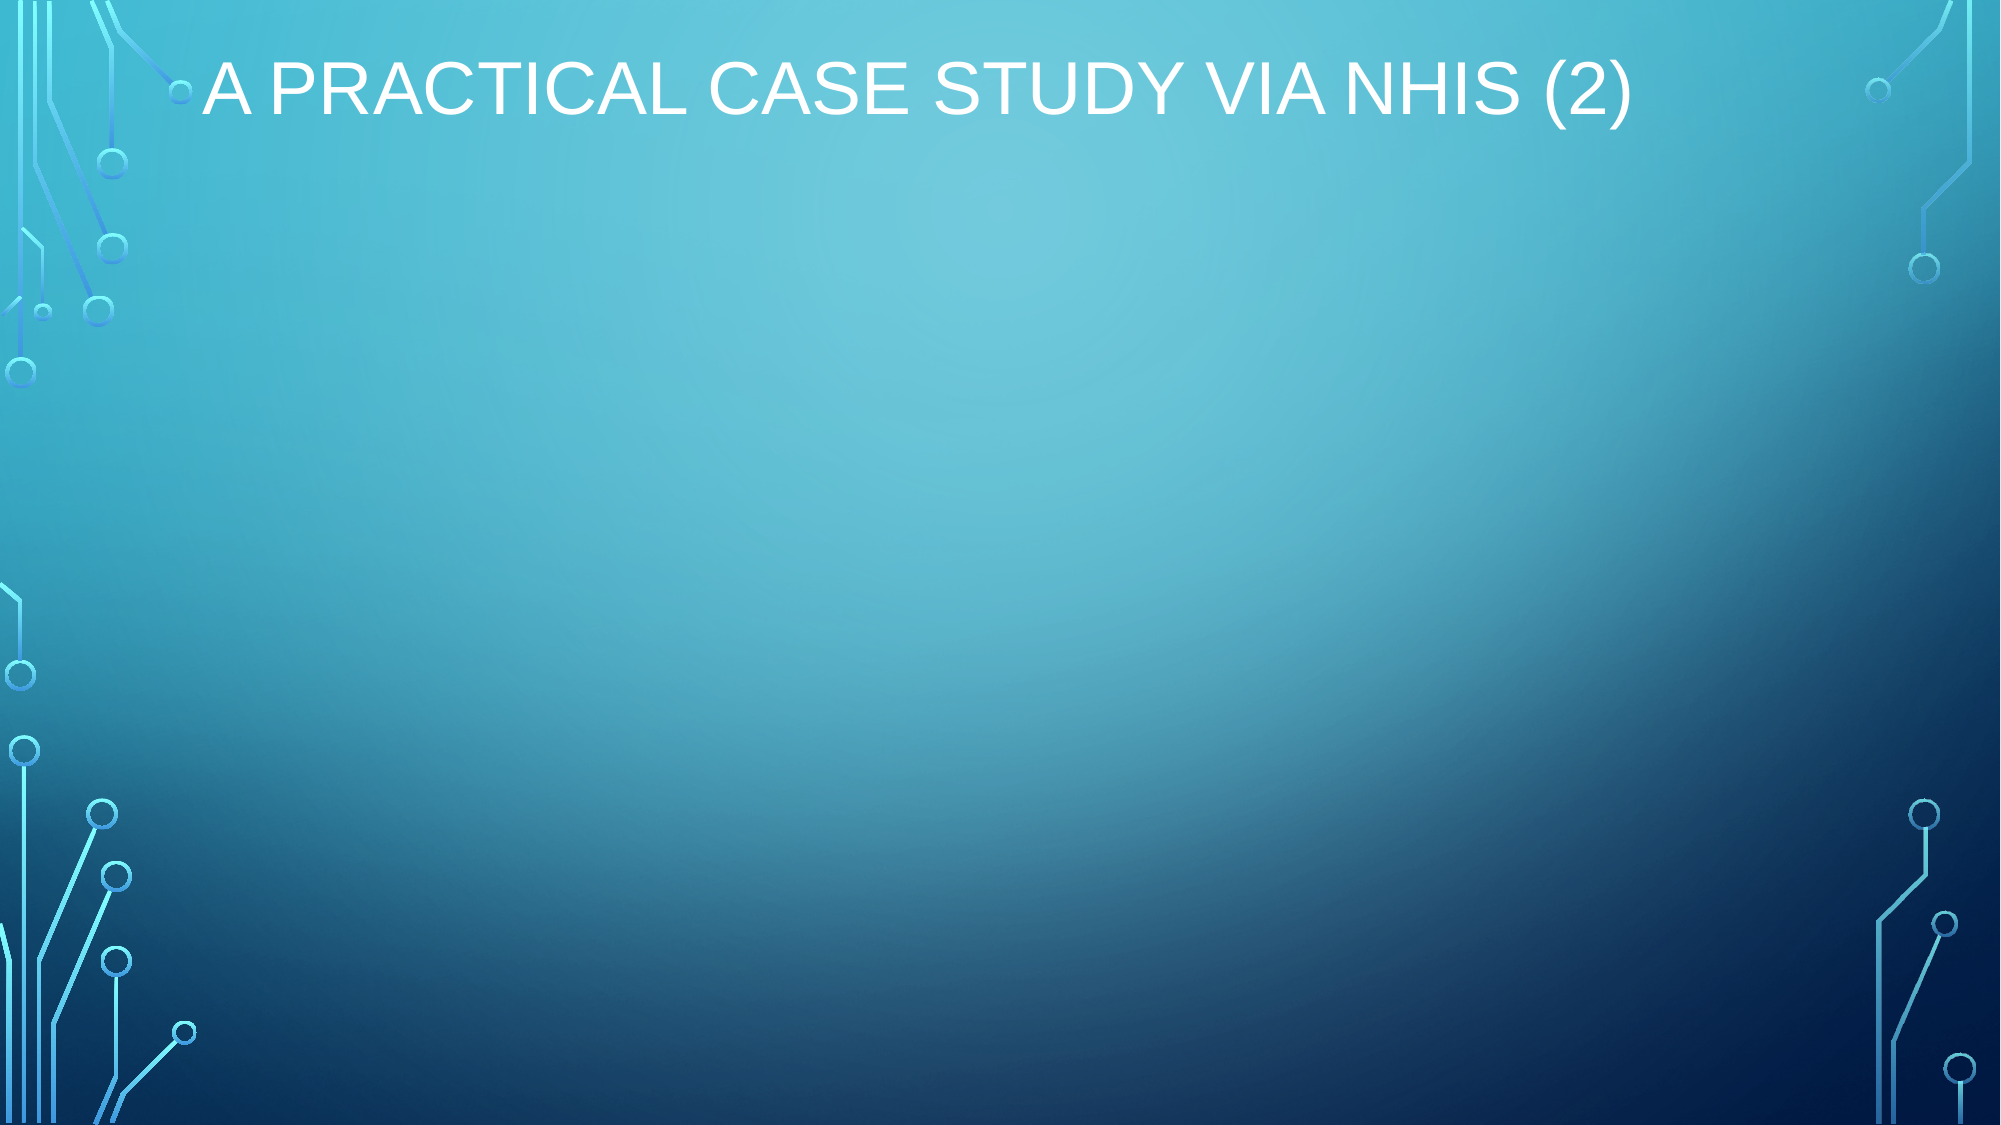

# A practical case study via nhis (2)